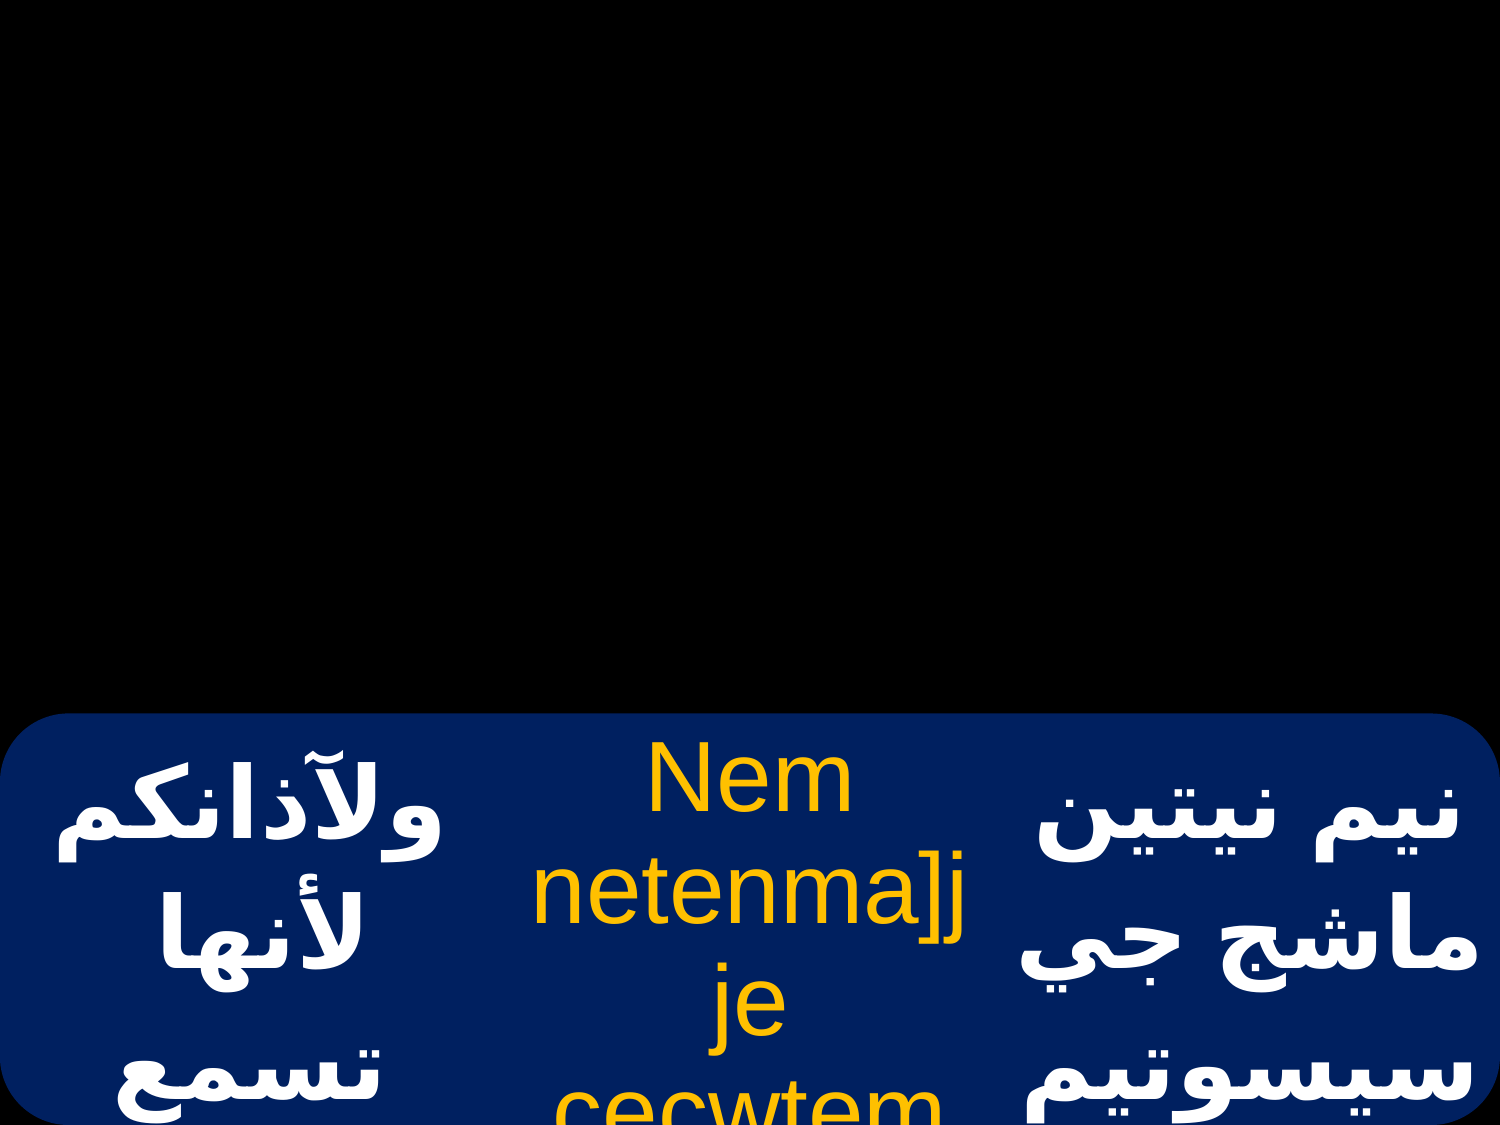

| ولآذانكم لأنها تسمع | Nem netenma]j je cecwtem | نيم نيتين ماشج جي سيسوتيم |
| --- | --- | --- |